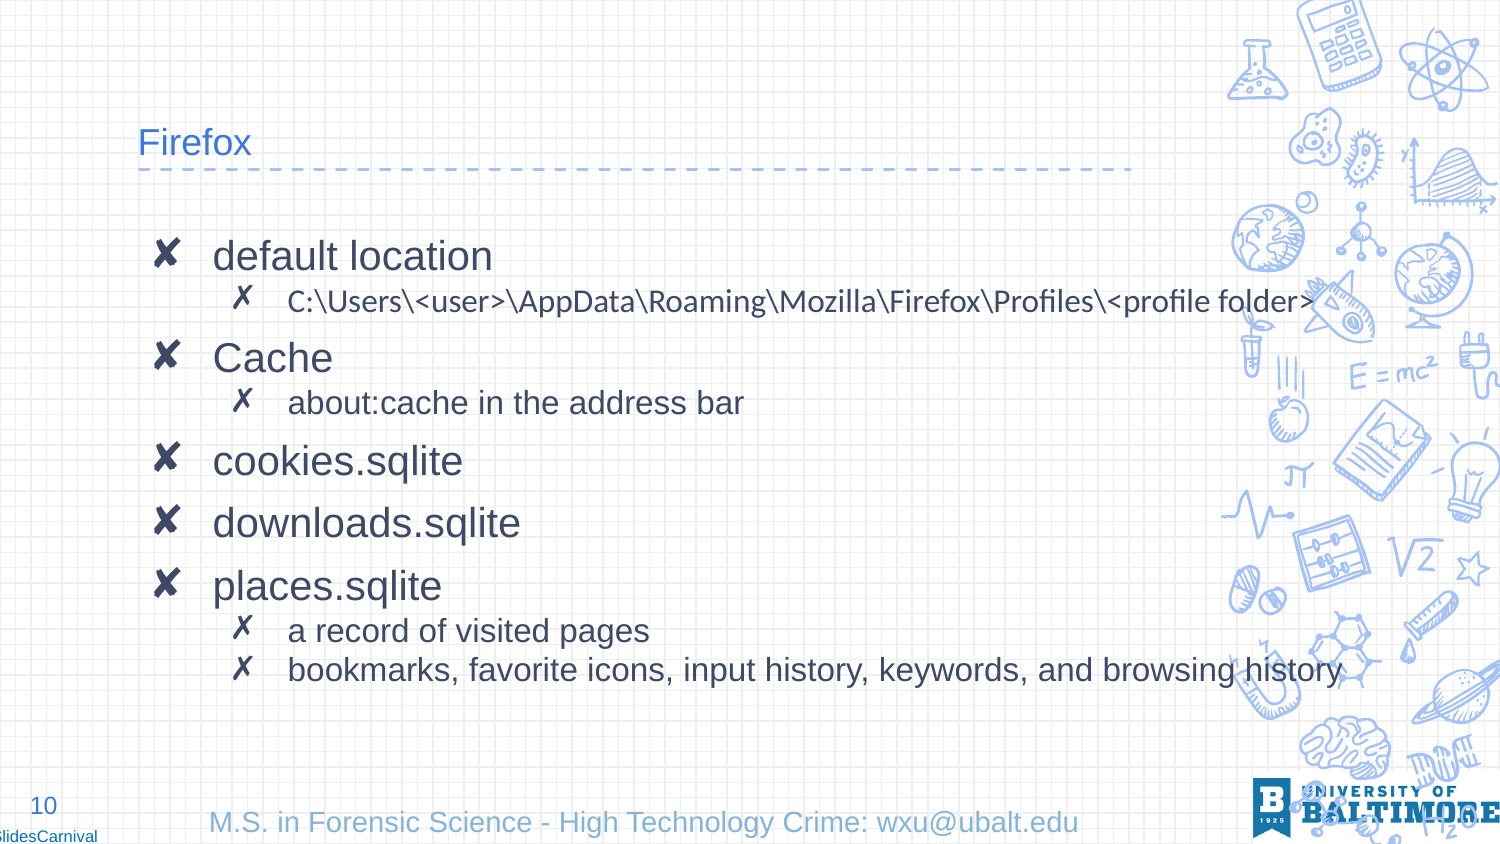

# Firefox
default location
C:\Users\<user>\AppData\Roaming\Mozilla\Firefox\Profiles\<profile folder>
Cache
about:cache in the address bar
cookies.sqlite
downloads.sqlite
places.sqlite
a record of visited pages
bookmarks, favorite icons, input history, keywords, and browsing history
10